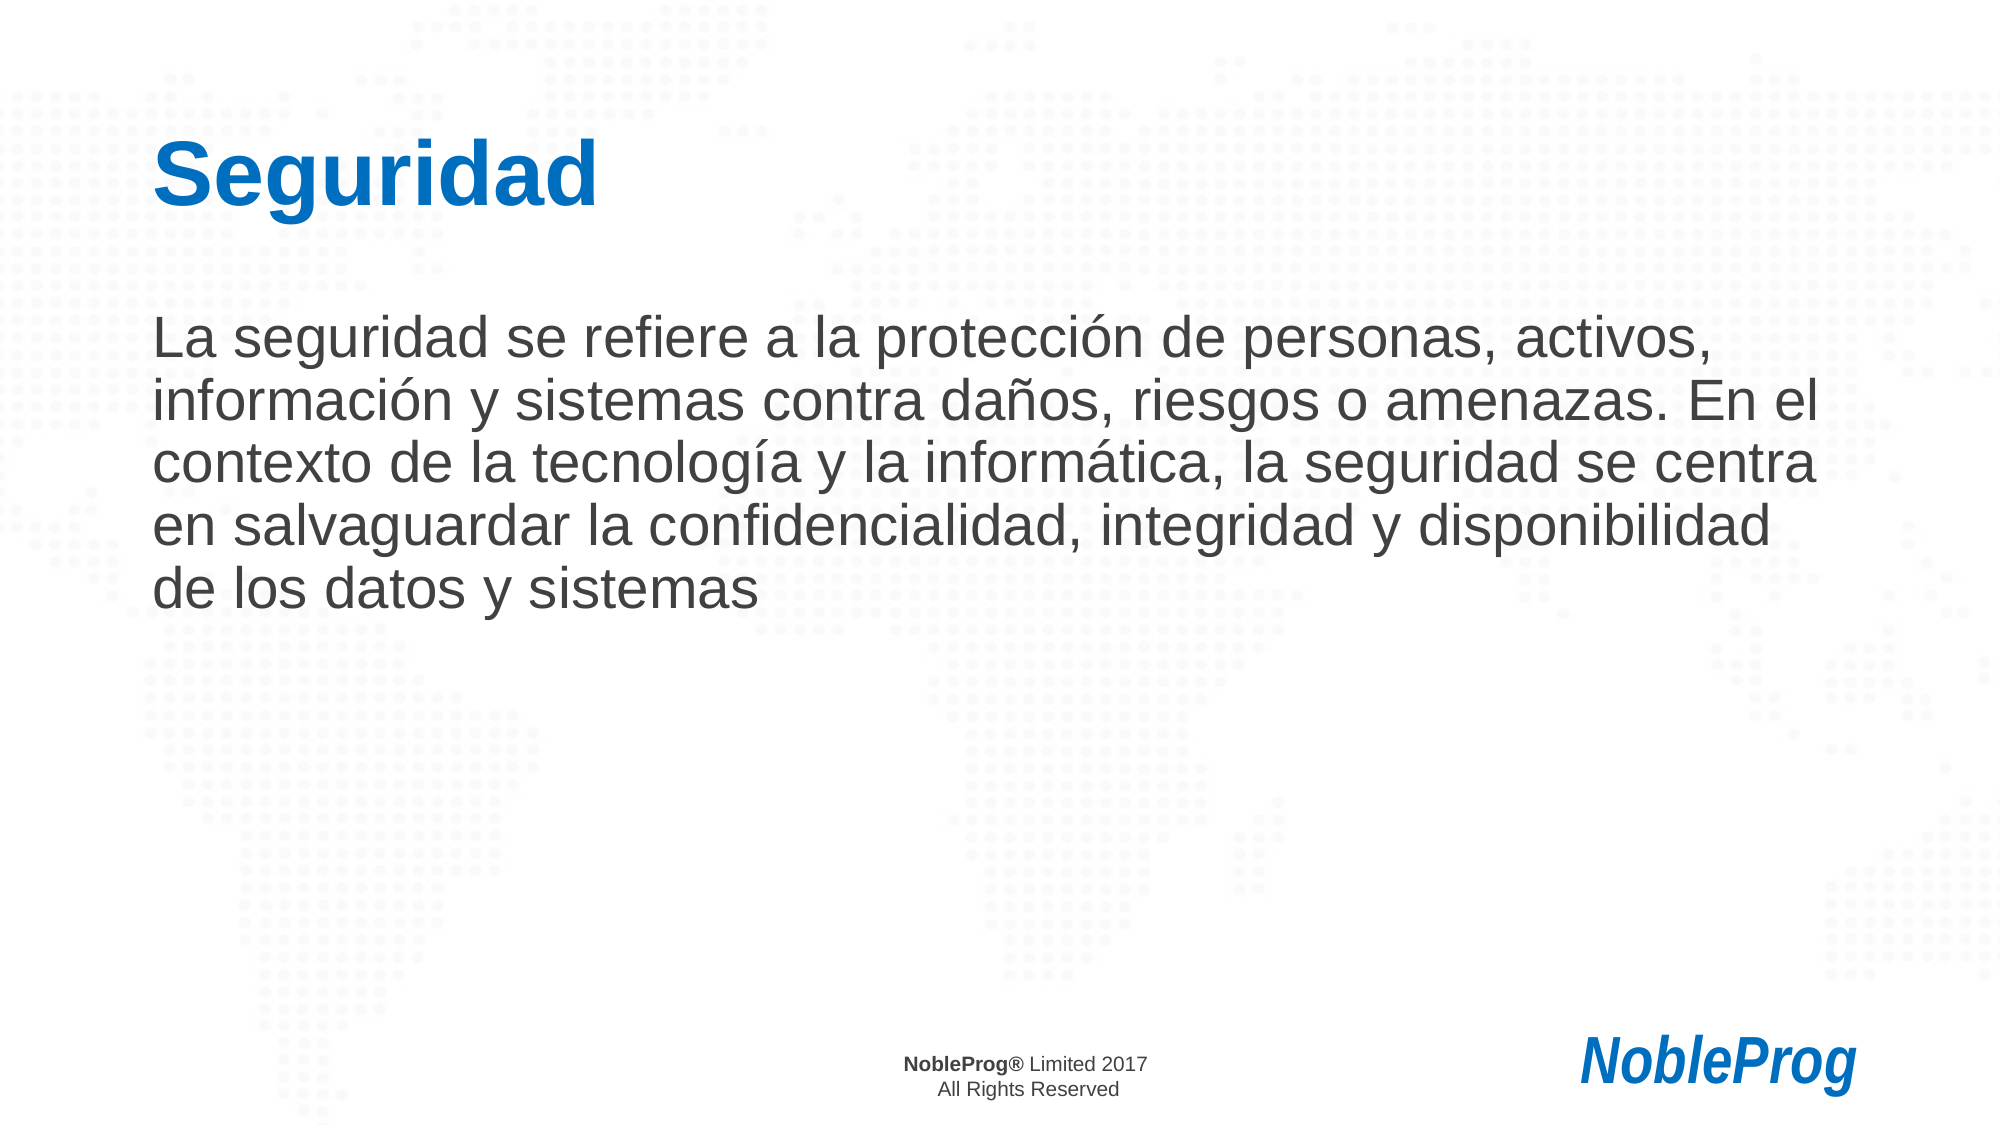

# Seguridad
La seguridad se refiere a la protección de personas, activos, información y sistemas contra daños, riesgos o amenazas. En el contexto de la tecnología y la informática, la seguridad se centra en salvaguardar la confidencialidad, integridad y disponibilidad de los datos y sistemas